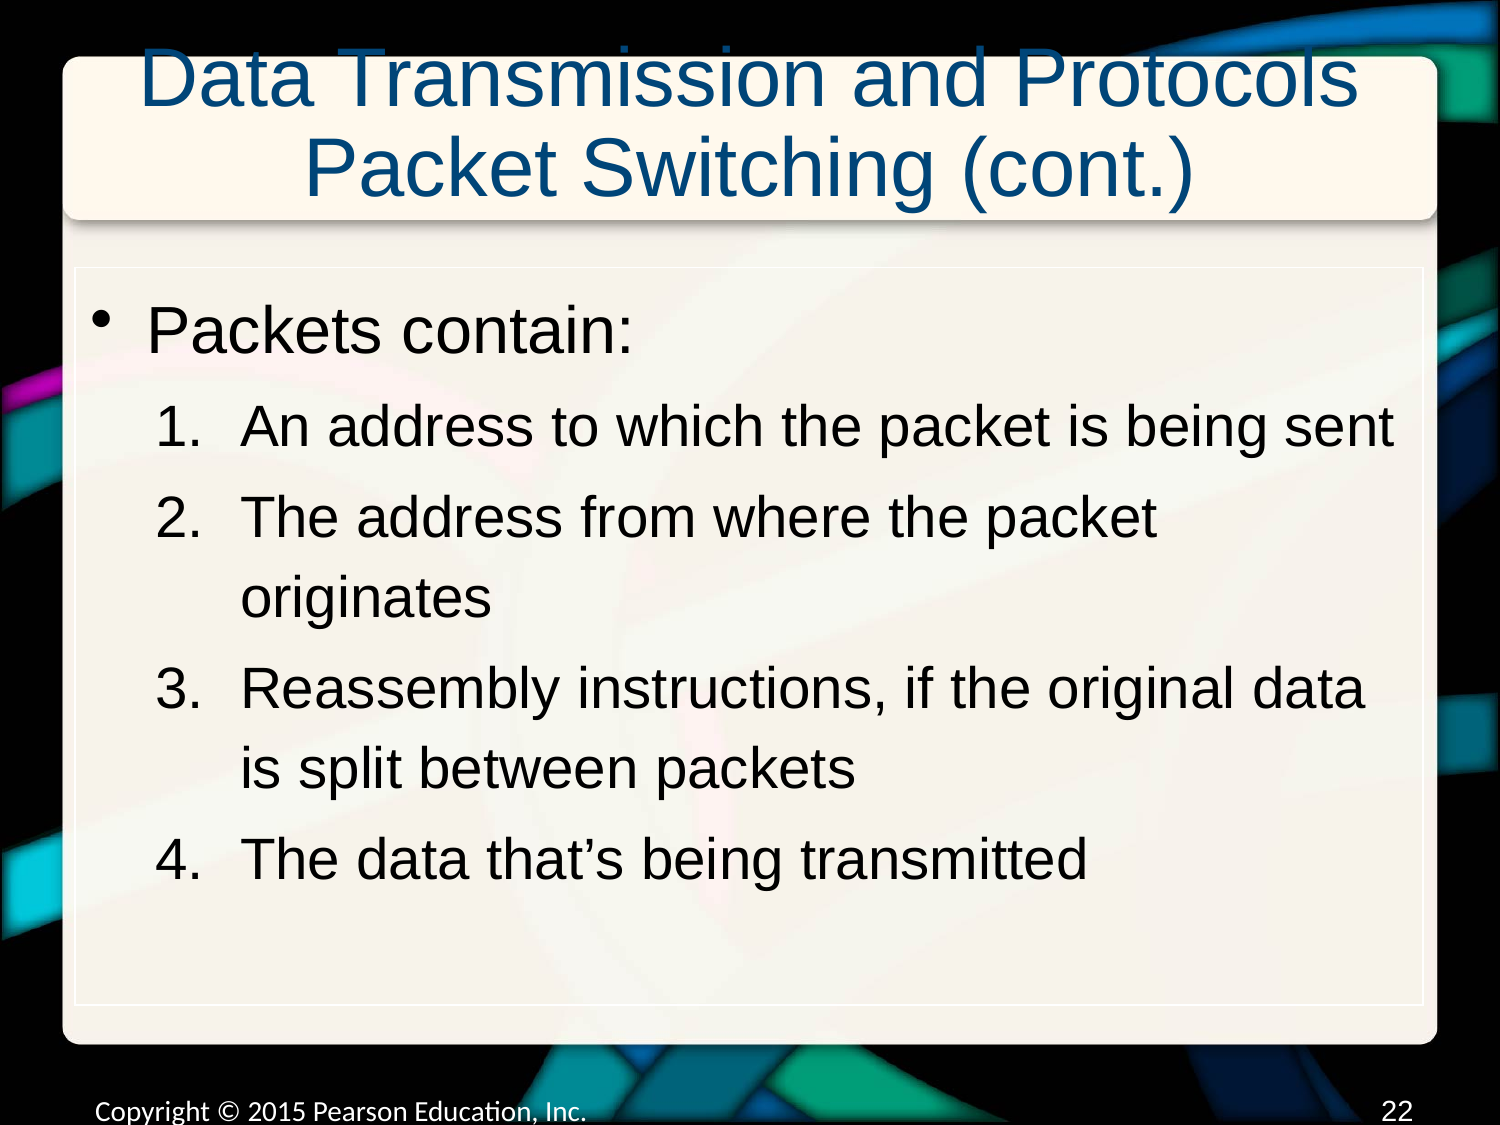

# Data Transmission and Protocols Packet Switching (cont.)
Packets contain:
An address to which the packet is being sent
The address from where the packet originates
Reassembly instructions, if the original data is split between packets
The data that’s being transmitted
Copyright © 2015 Pearson Education, Inc.
22